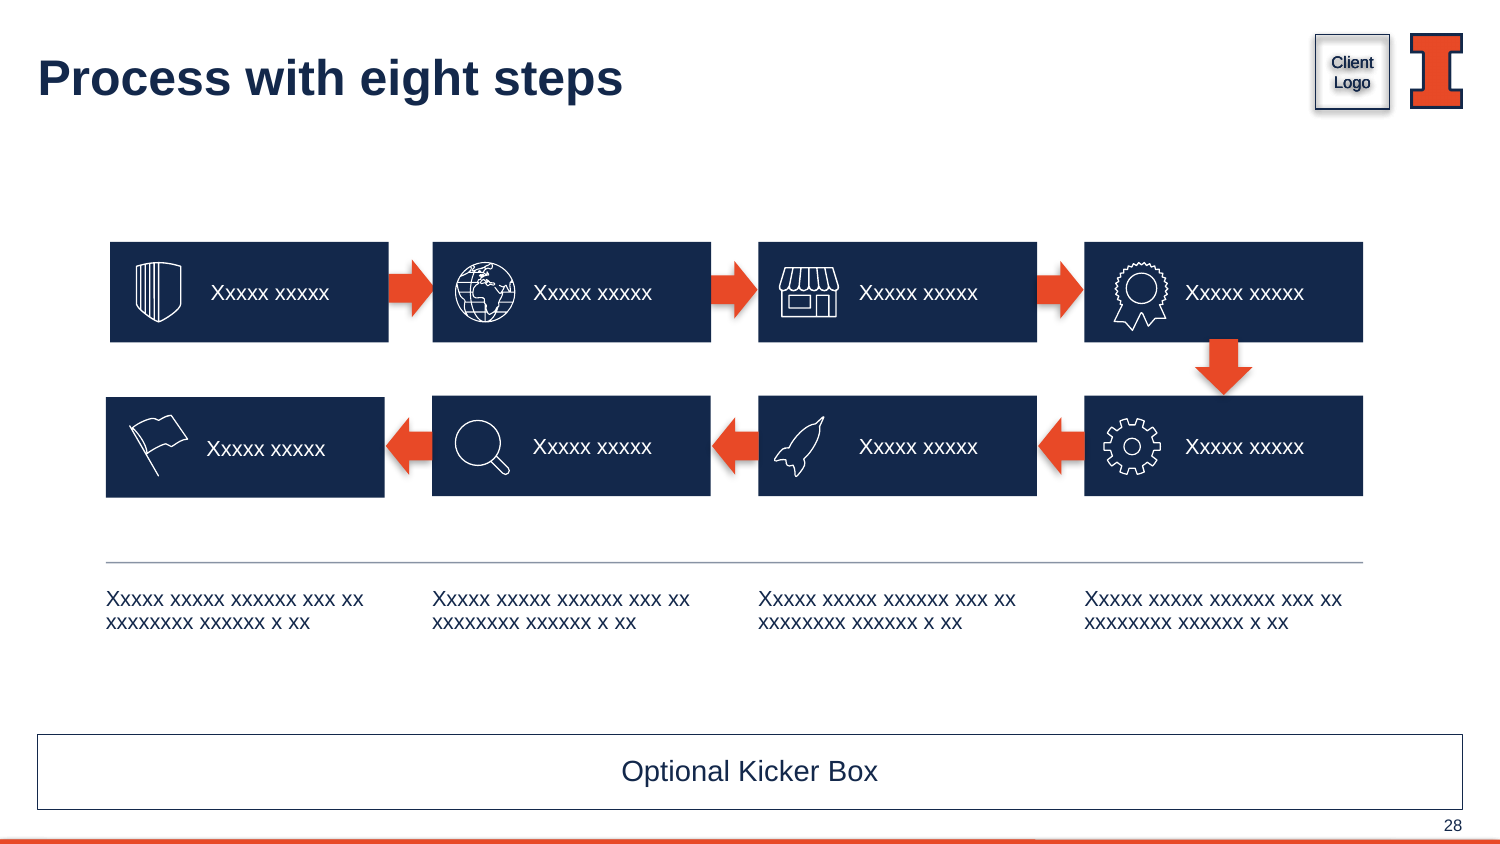

# Process with eight steps
Xxxxx xxxxx
Xxxxx xxxxx
Xxxxx xxxxx
Xxxxx xxxxx

Xxxxx xxxxx
Xxxxx xxxxx
Xxxxx xxxxx
Xxxxx xxxxx

Xxxxx xxxxx xxxxxx xxx xx xxxxxxxx xxxxxx x xx
Xxxxx xxxxx xxxxxx xxx xx xxxxxxxx xxxxxx x xx
Xxxxx xxxxx xxxxxx xxx xx xxxxxxxx xxxxxx x xx
Xxxxx xxxxx xxxxxx xxx xx xxxxxxxx xxxxxx x xx
Optional Kicker Box

28